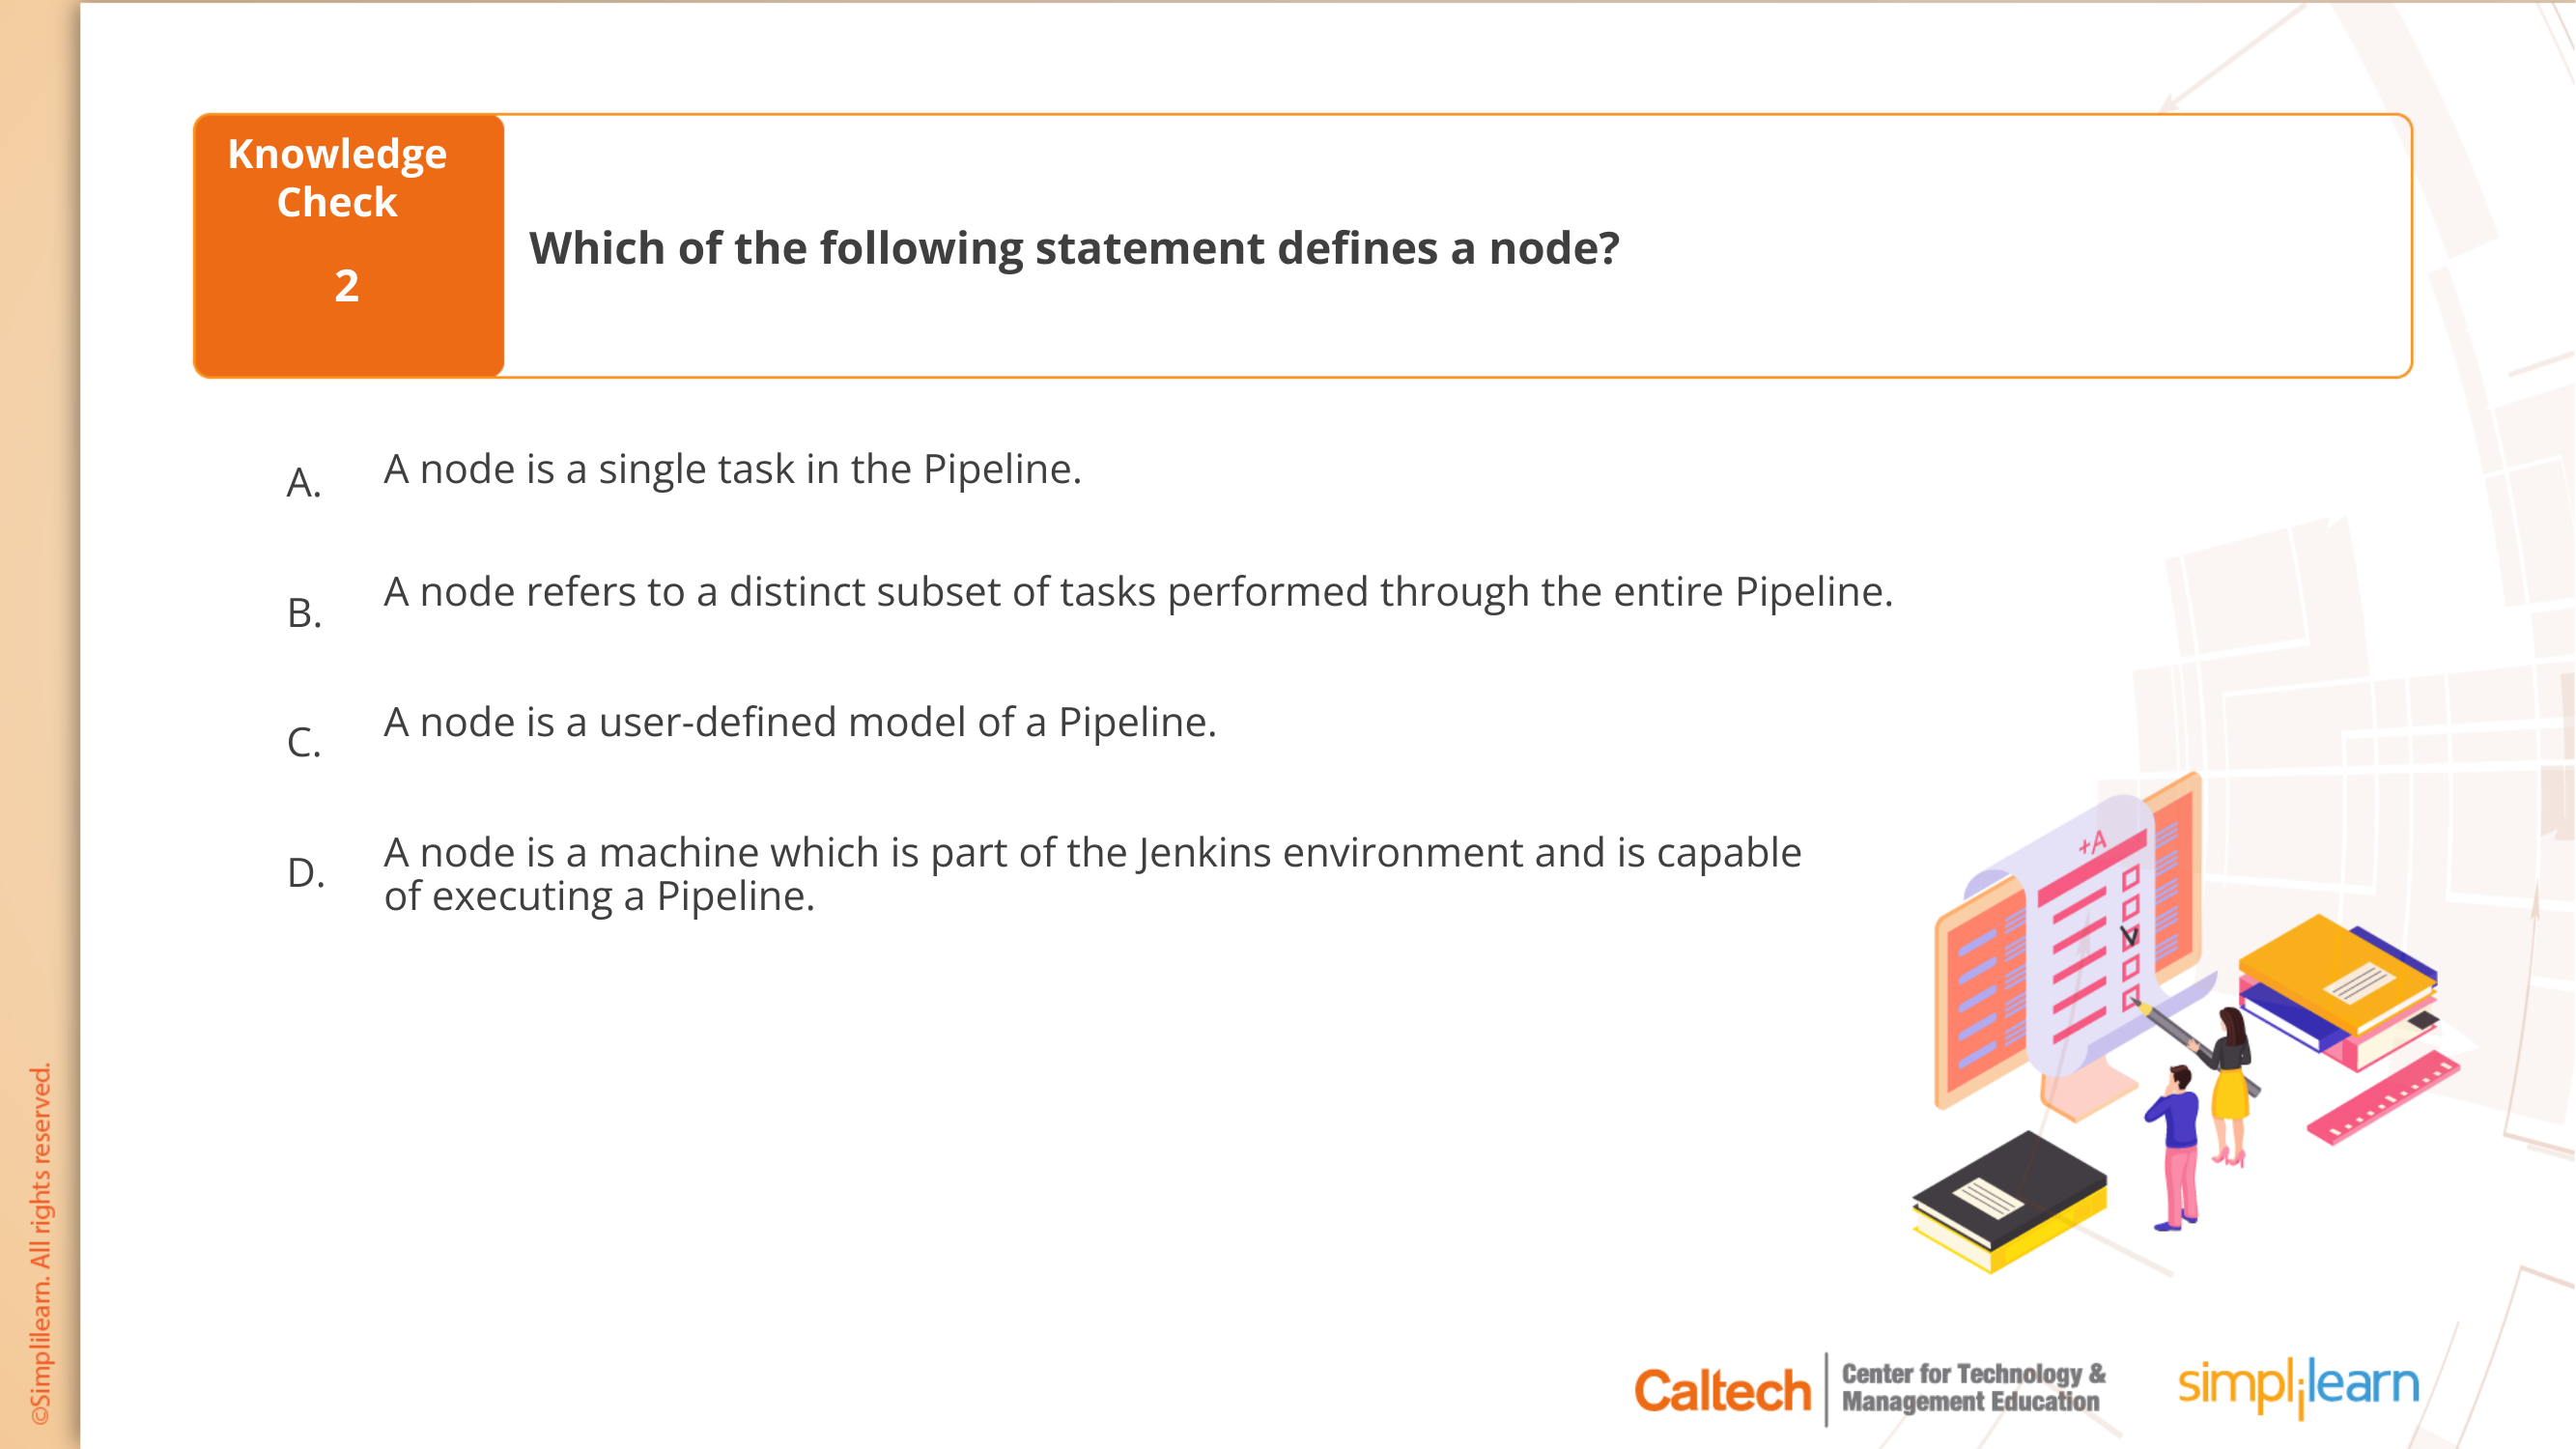

Which of the following statement defines a node?
2
A node is a single task in the Pipeline.
A node refers to a distinct subset of tasks performed through the entire Pipeline.

A node is a user-defined model of a Pipeline.
A node is a machine which is part of the Jenkins environment and is capable of executing a Pipeline.